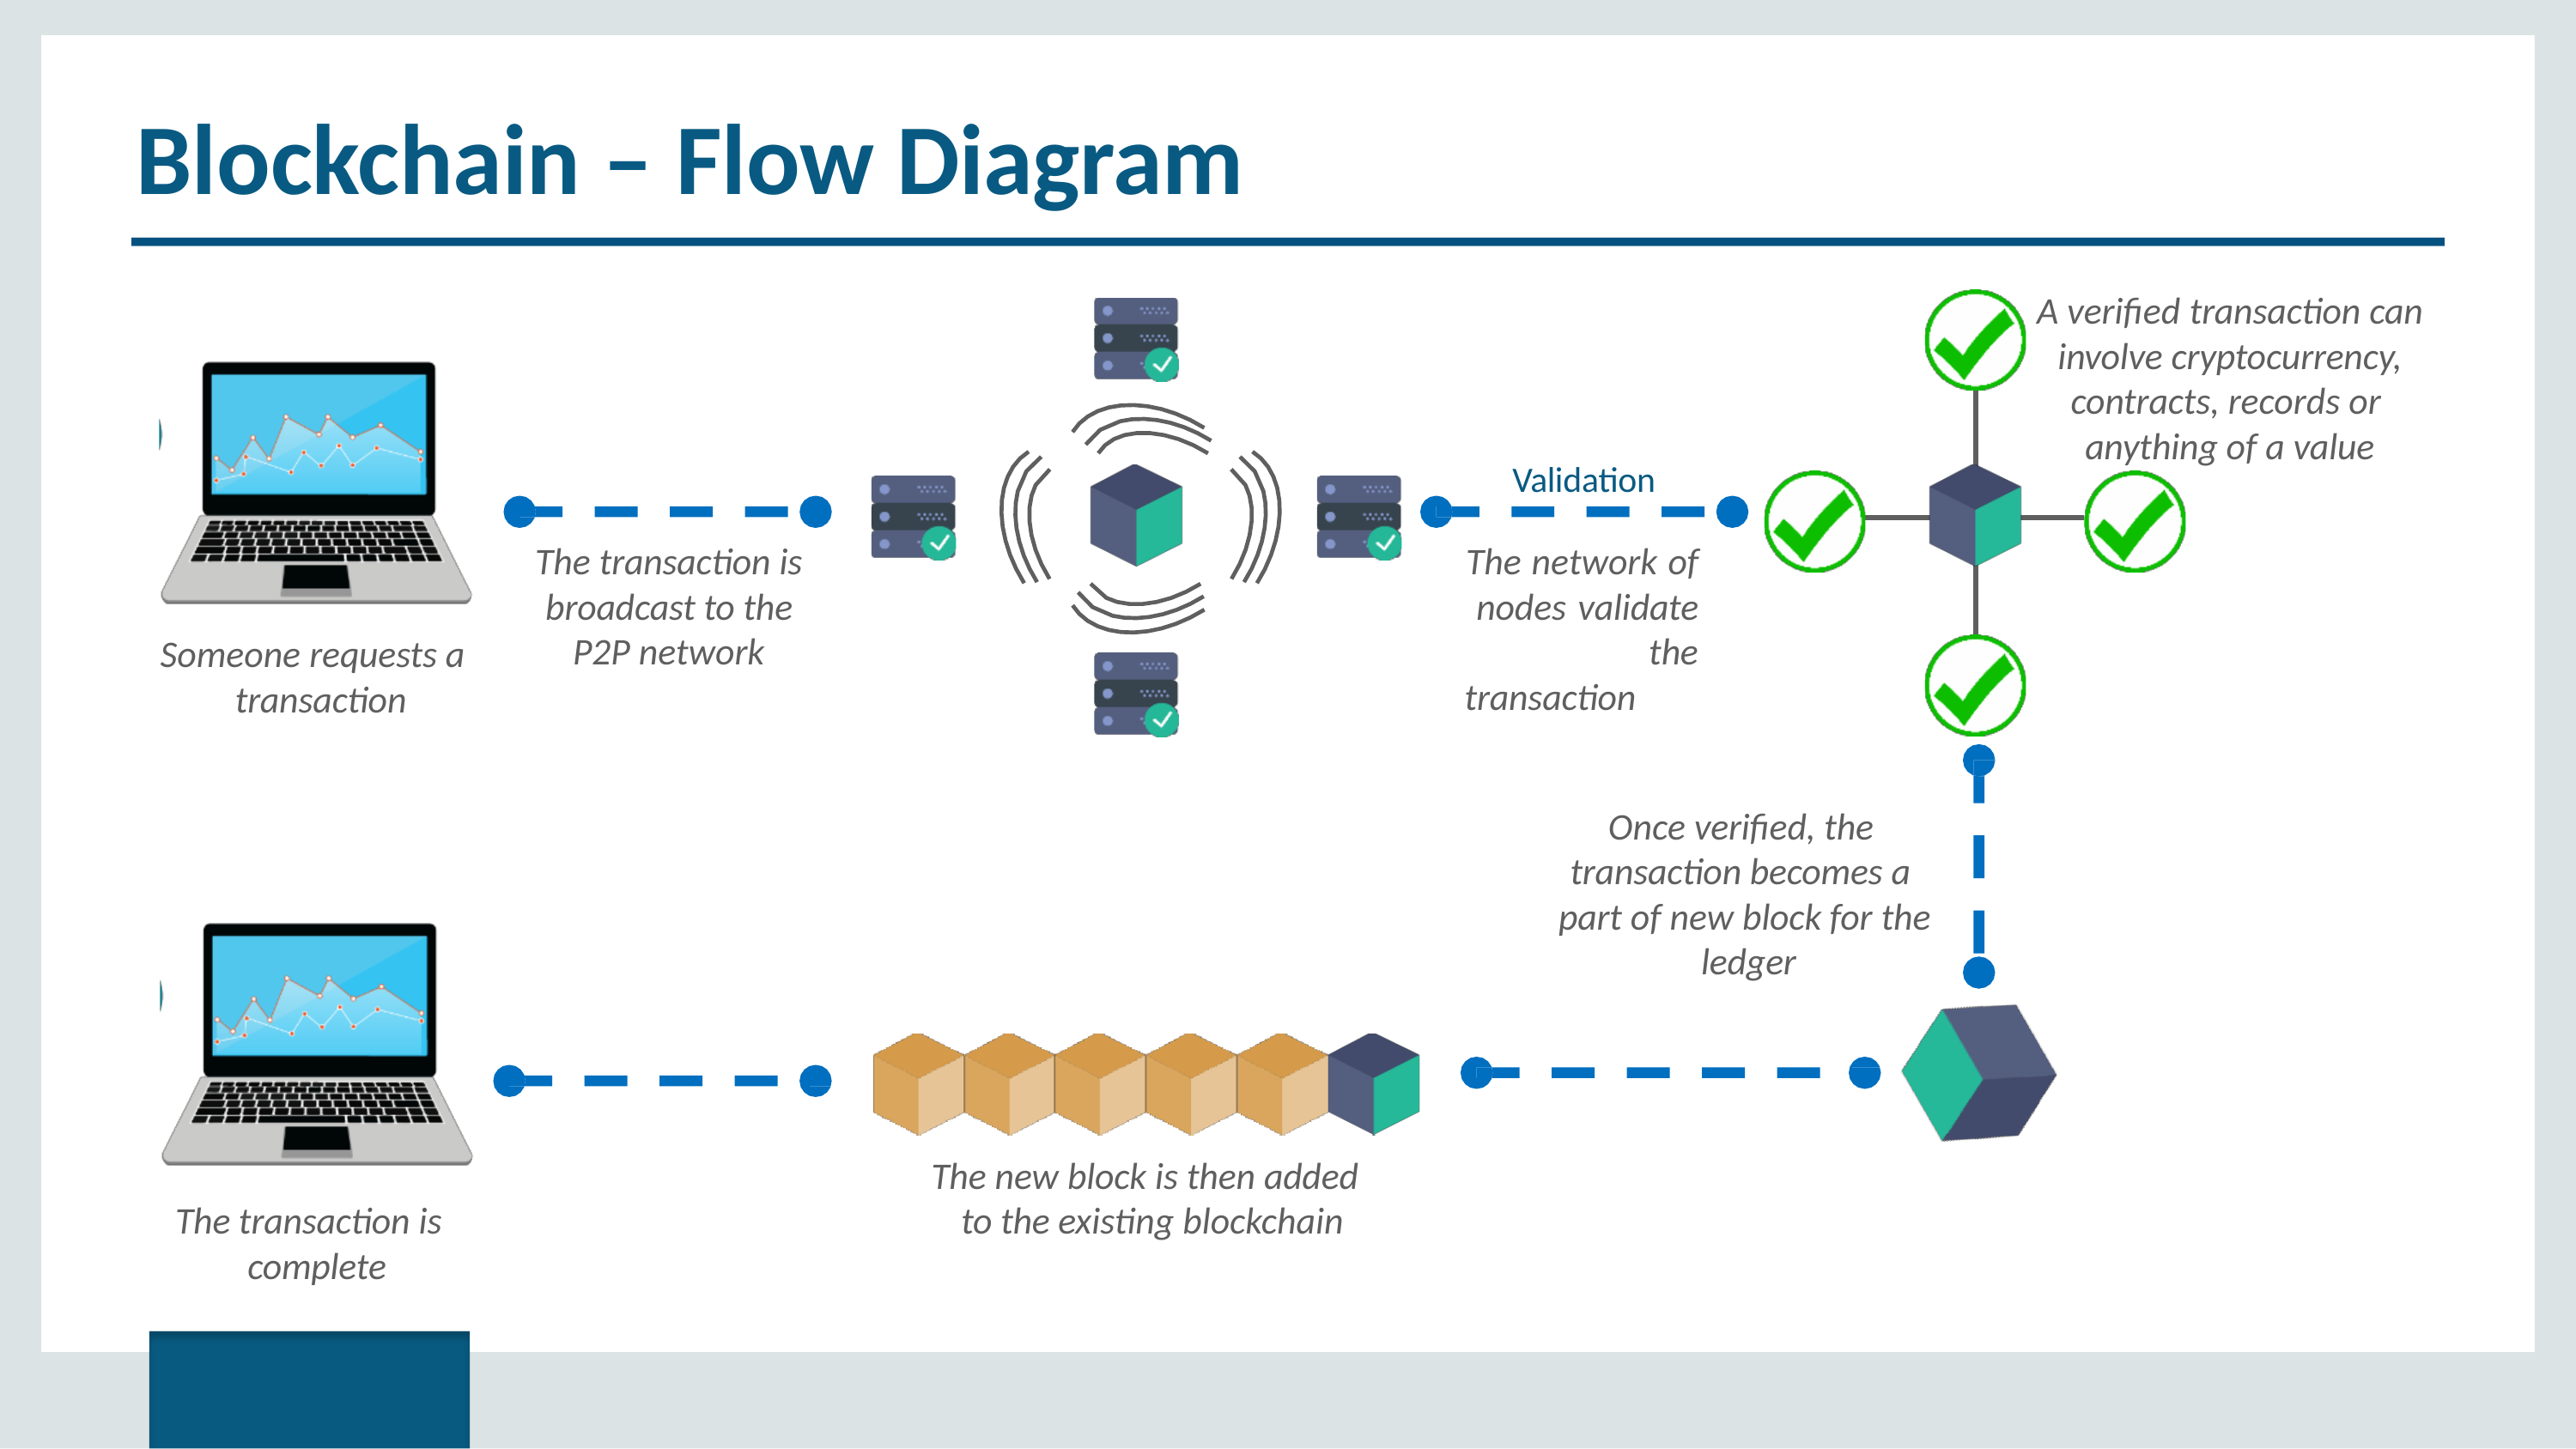

# Blockchain – Flow Diagram

A verified transaction can  involve cryptocurrency,  contracts, records or  anything of a value

Validation

The network of  nodes validate  the transaction
The transaction is  broadcast to the  P2P network

Someone requests a  transaction

Once verified, the  transaction becomes a  part of new block for the  ledger

The new block is then added  to the existing blockchain
The transaction is  complete
Copyright © 2017, edureka and/or its affiliates. All rights reserved.